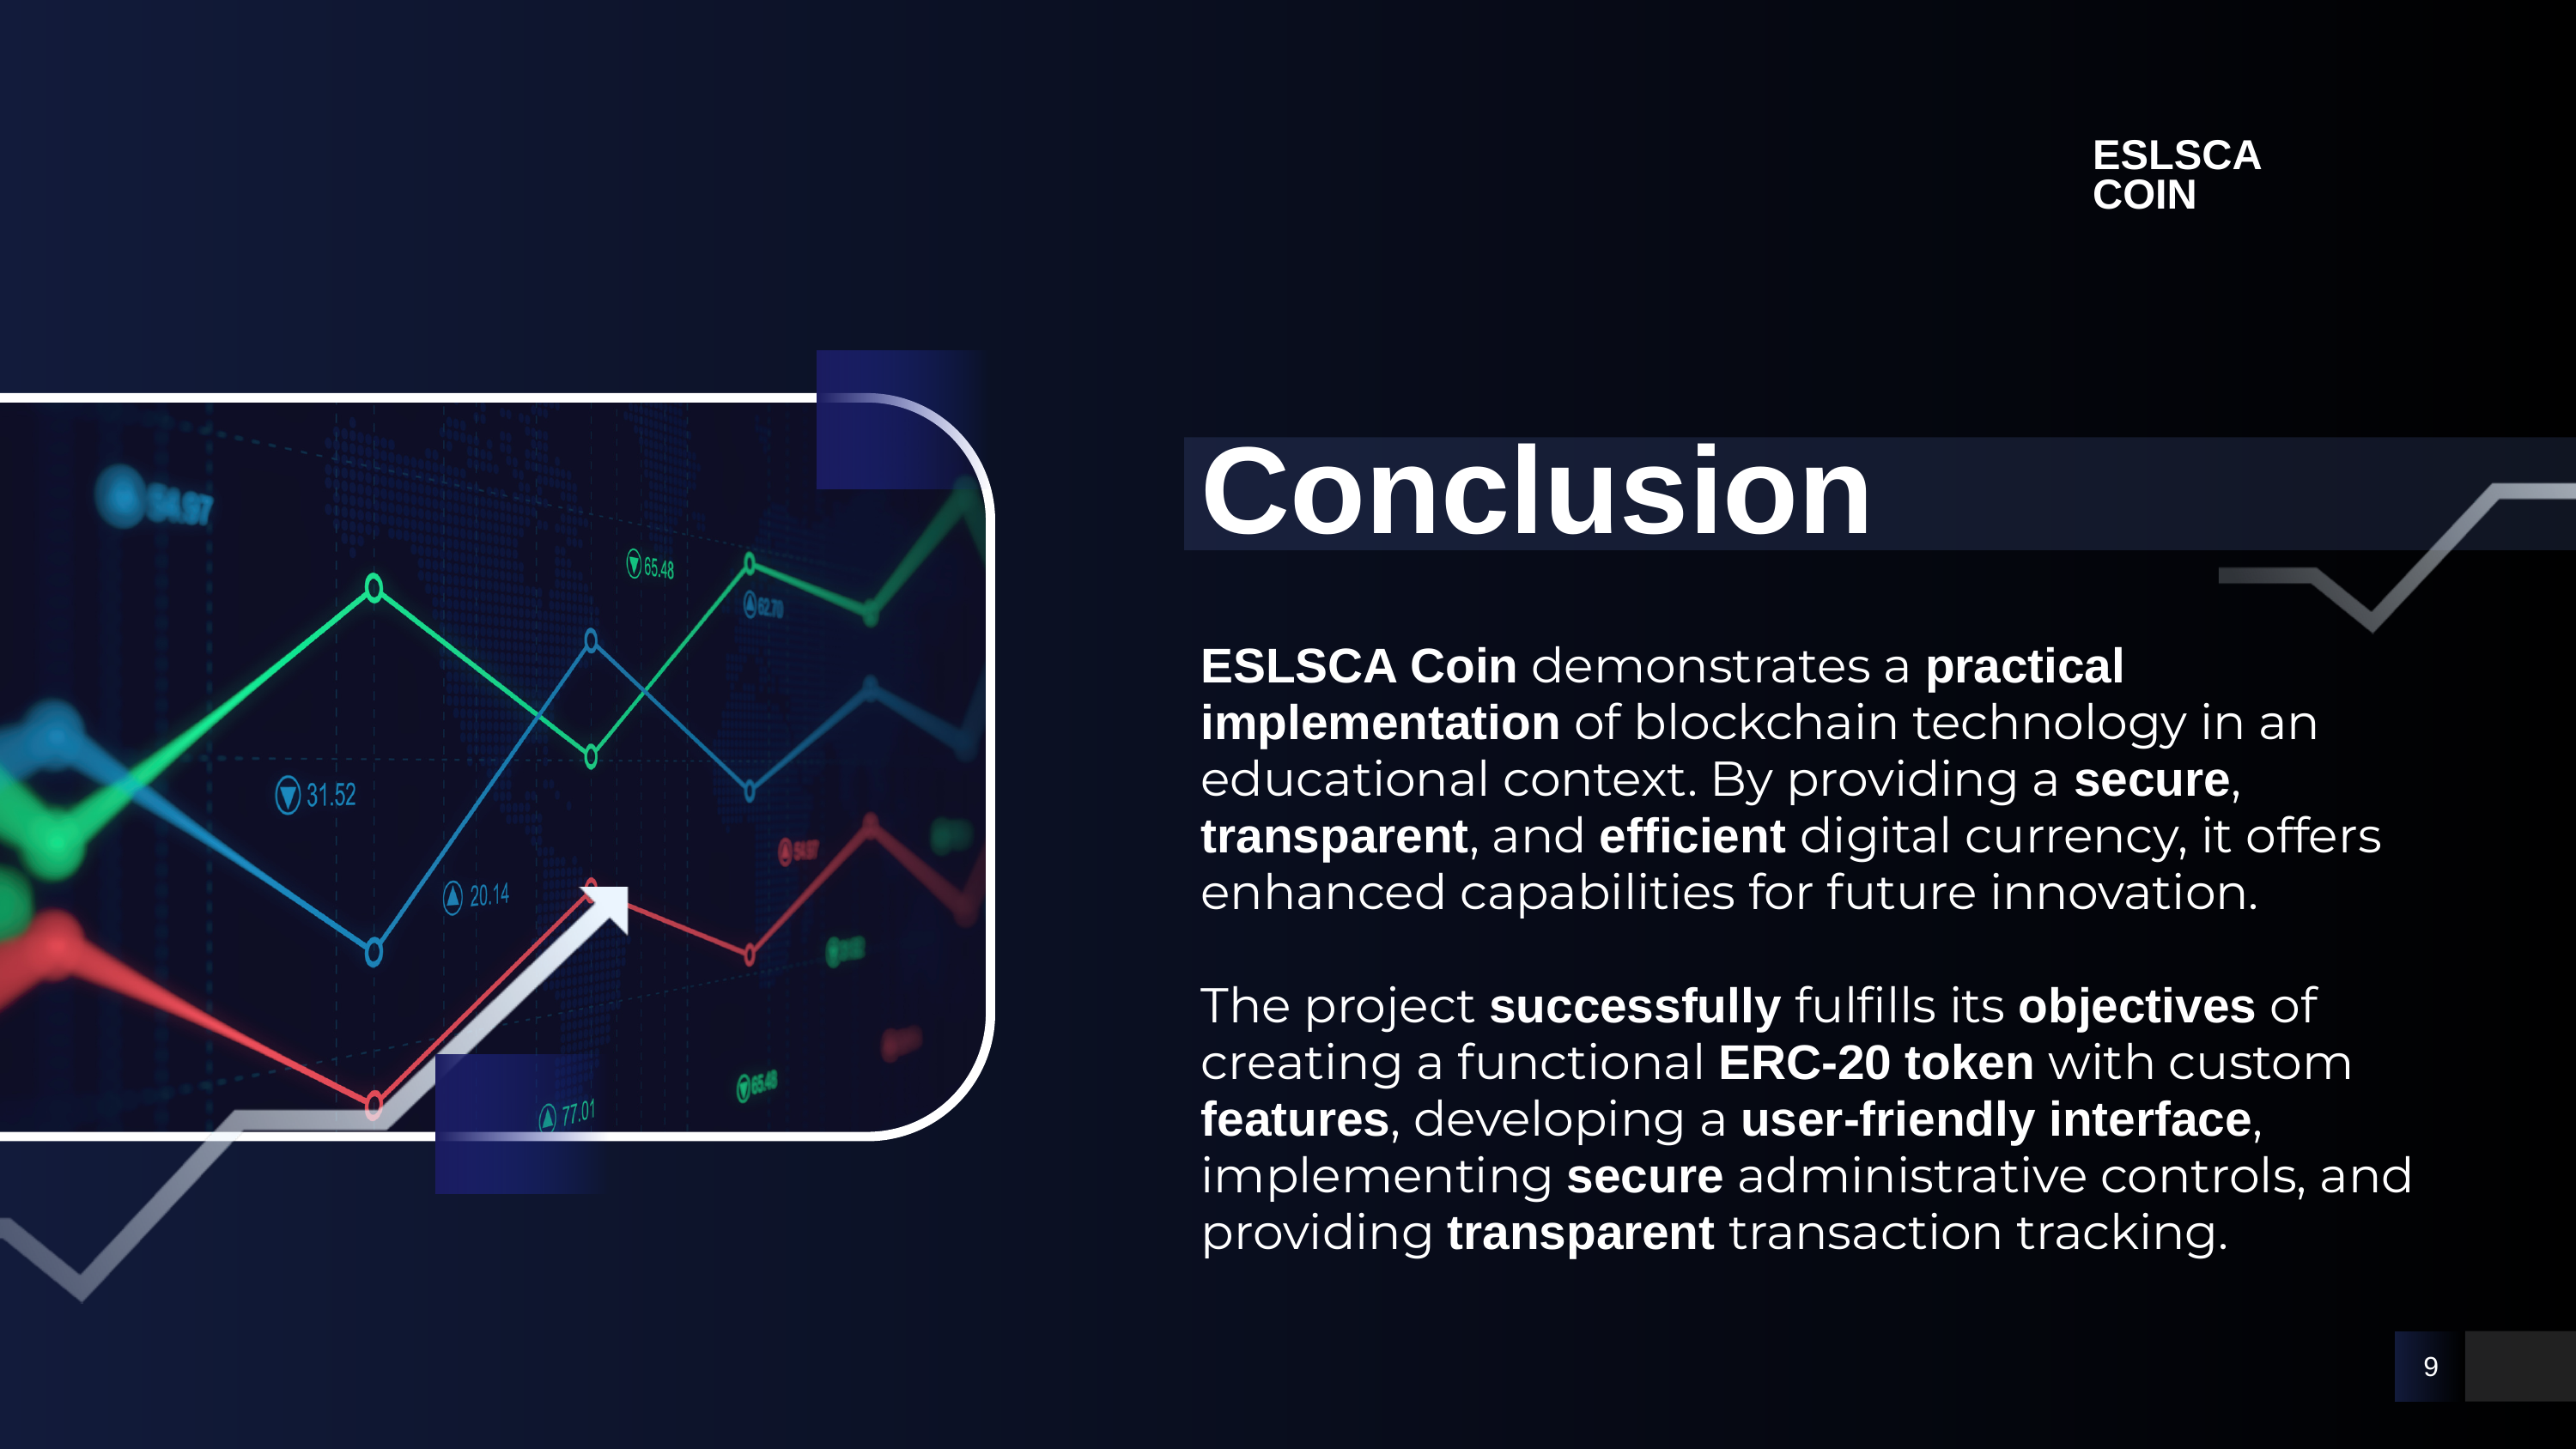

ESLSCA
COIN

Conclusion
ESLSCA Coin demonstrates a practical implementation of blockchain technology in an educational context. By providing a secure, transparent, and efficient digital currency, it offers enhanced capabilities for future innovation.

The project successfully fulfills its objectives of creating a functional ERC-20 token with custom features, developing a user-friendly interface, implementing secure administrative controls, and providing transparent transaction tracking.

9